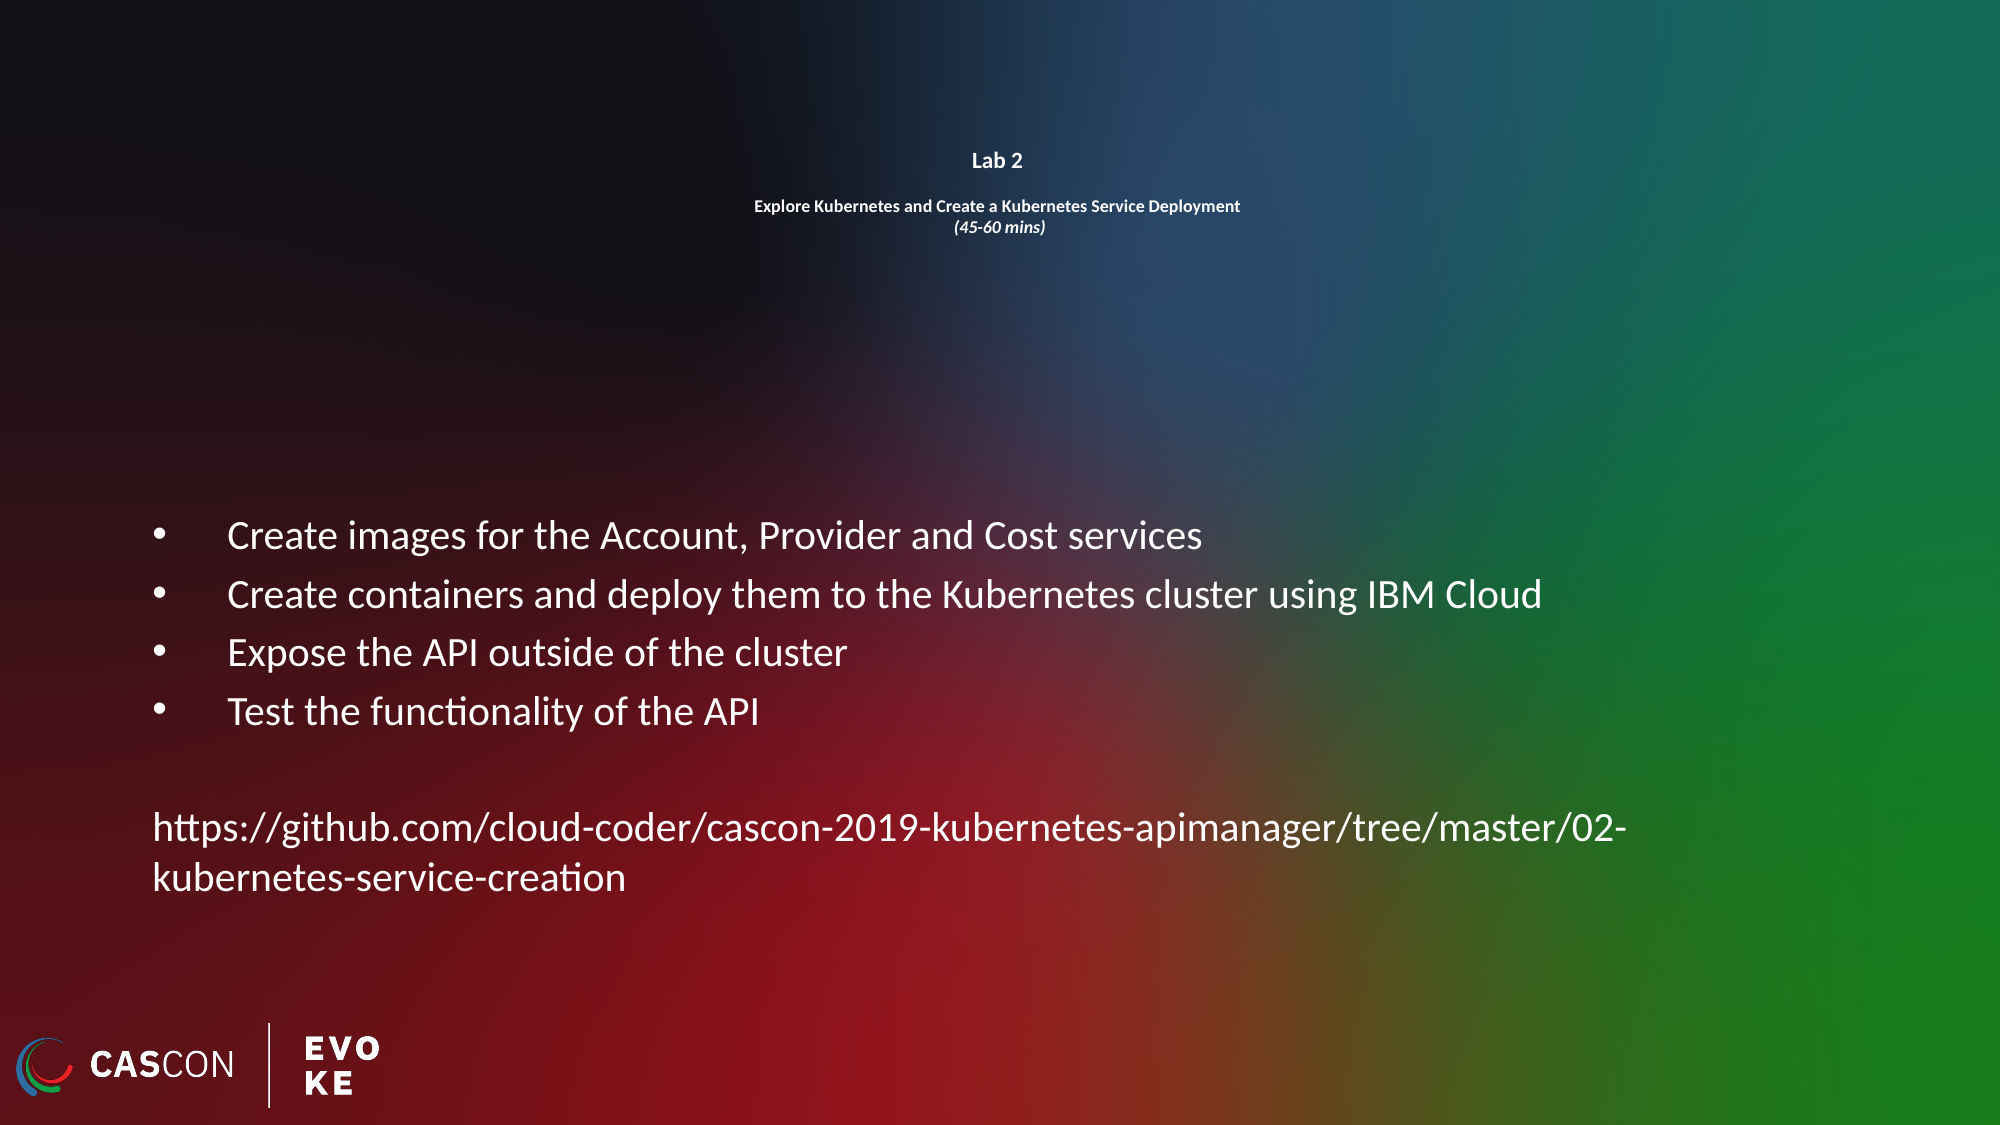

# Lab 2 Explore Kubernetes and Create a Kubernetes Service Deployment (45-60 mins)

Create images for the Account, Provider and Cost services
Create containers and deploy them to the Kubernetes cluster using IBM Cloud
Expose the API outside of the cluster
Test the functionality of the API

https://github.com/cloud-coder/cascon-2019-kubernetes-apimanager/tree/master/02-kubernetes-service-creation